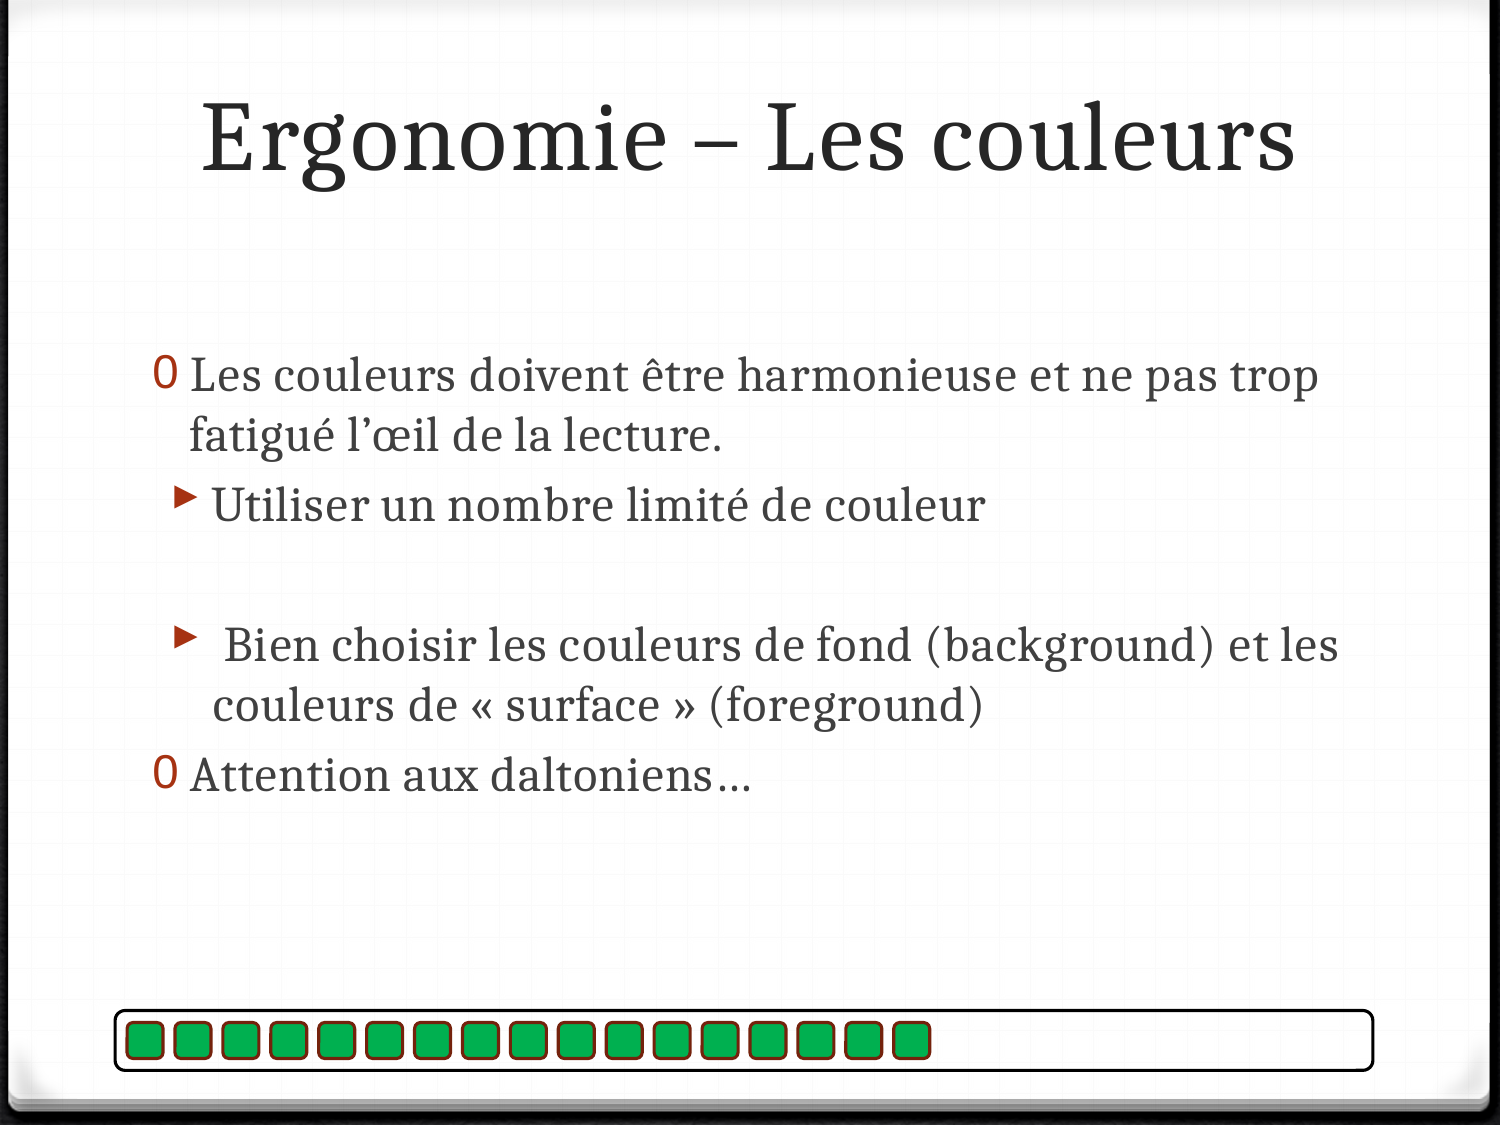

# Ergonomie – Les couleurs
Les couleurs doivent être harmonieuse et ne pas trop fatigué l’œil de la lecture.
Utiliser un nombre limité de couleur

 Bien choisir les couleurs de fond (background) et les couleurs de « surface » (foreground)
Attention aux daltoniens…